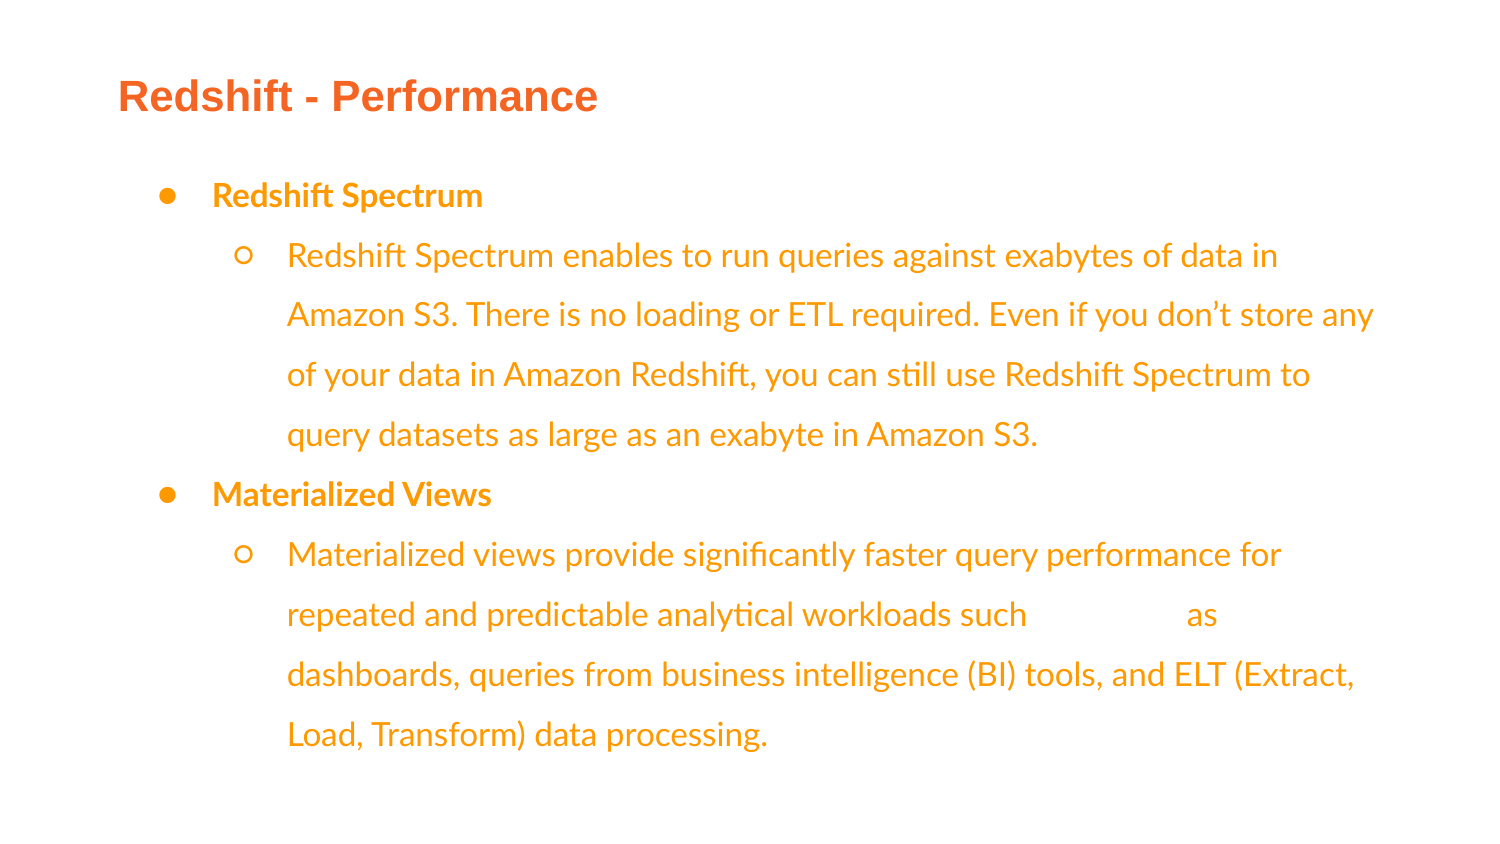

Redshift - Performance
Redshift Spectrum
Redshift Spectrum enables to run queries against exabytes of data in Amazon S3. There is no loading or ETL required. Even if you don’t store any of your data in Amazon Redshift, you can still use Redshift Spectrum to query datasets as large as an exabyte in Amazon S3.
Materialized Views
Materialized views provide significantly faster query performance for repeated and predictable analytical workloads such 	as dashboards, queries from business intelligence (BI) tools, and ELT (Extract, Load, Transform) data processing.